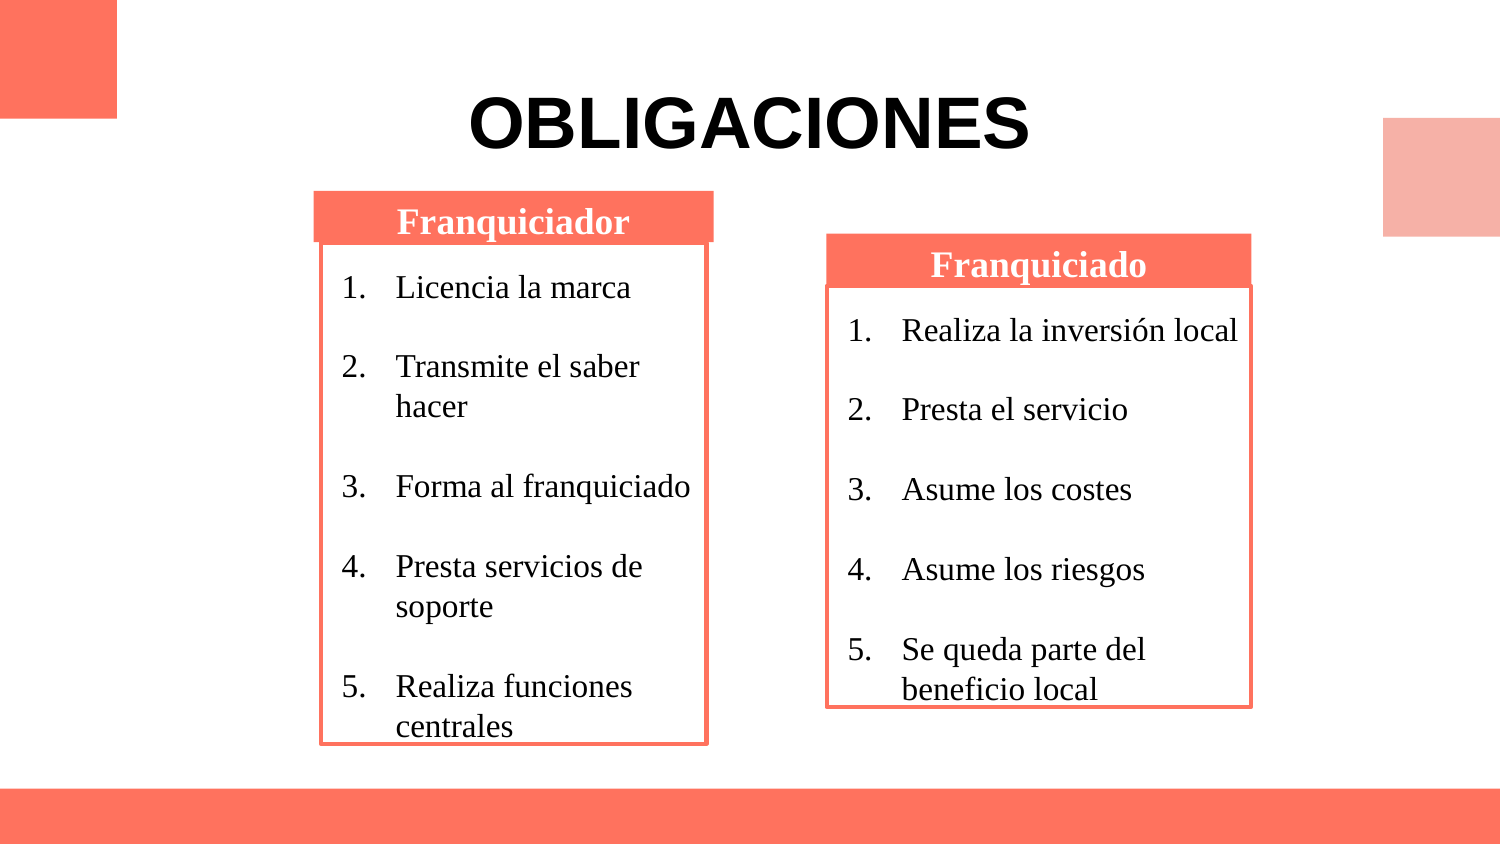

# OBLIGACIONES
Franquiciador
Franquiciado
Licencia la marca

Transmite el saber hacer

Forma al franquiciado

Presta servicios de soporte

Realiza funciones centrales
Realiza la inversión local

Presta el servicio

Asume los costes

Asume los riesgos

Se queda parte del  beneficio local